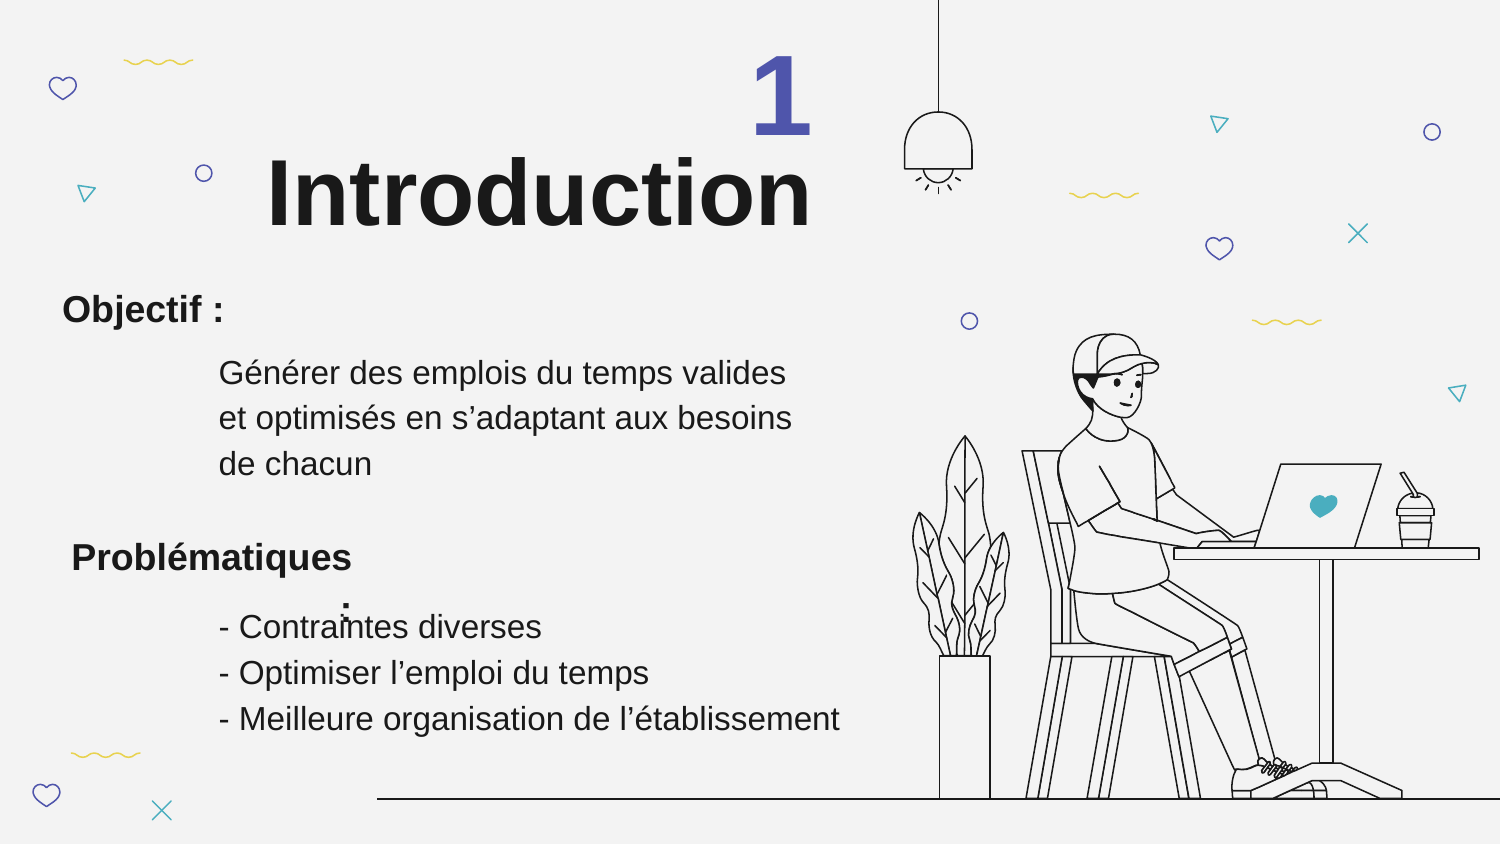

01
# Introduction

Objectif :
Générer des emplois du temps valides et optimisés en s’adaptant aux besoins de chacun
Problématiques :
- Contraintes diverses
- Optimiser l’emploi du temps
- Meilleure organisation de l’établissement